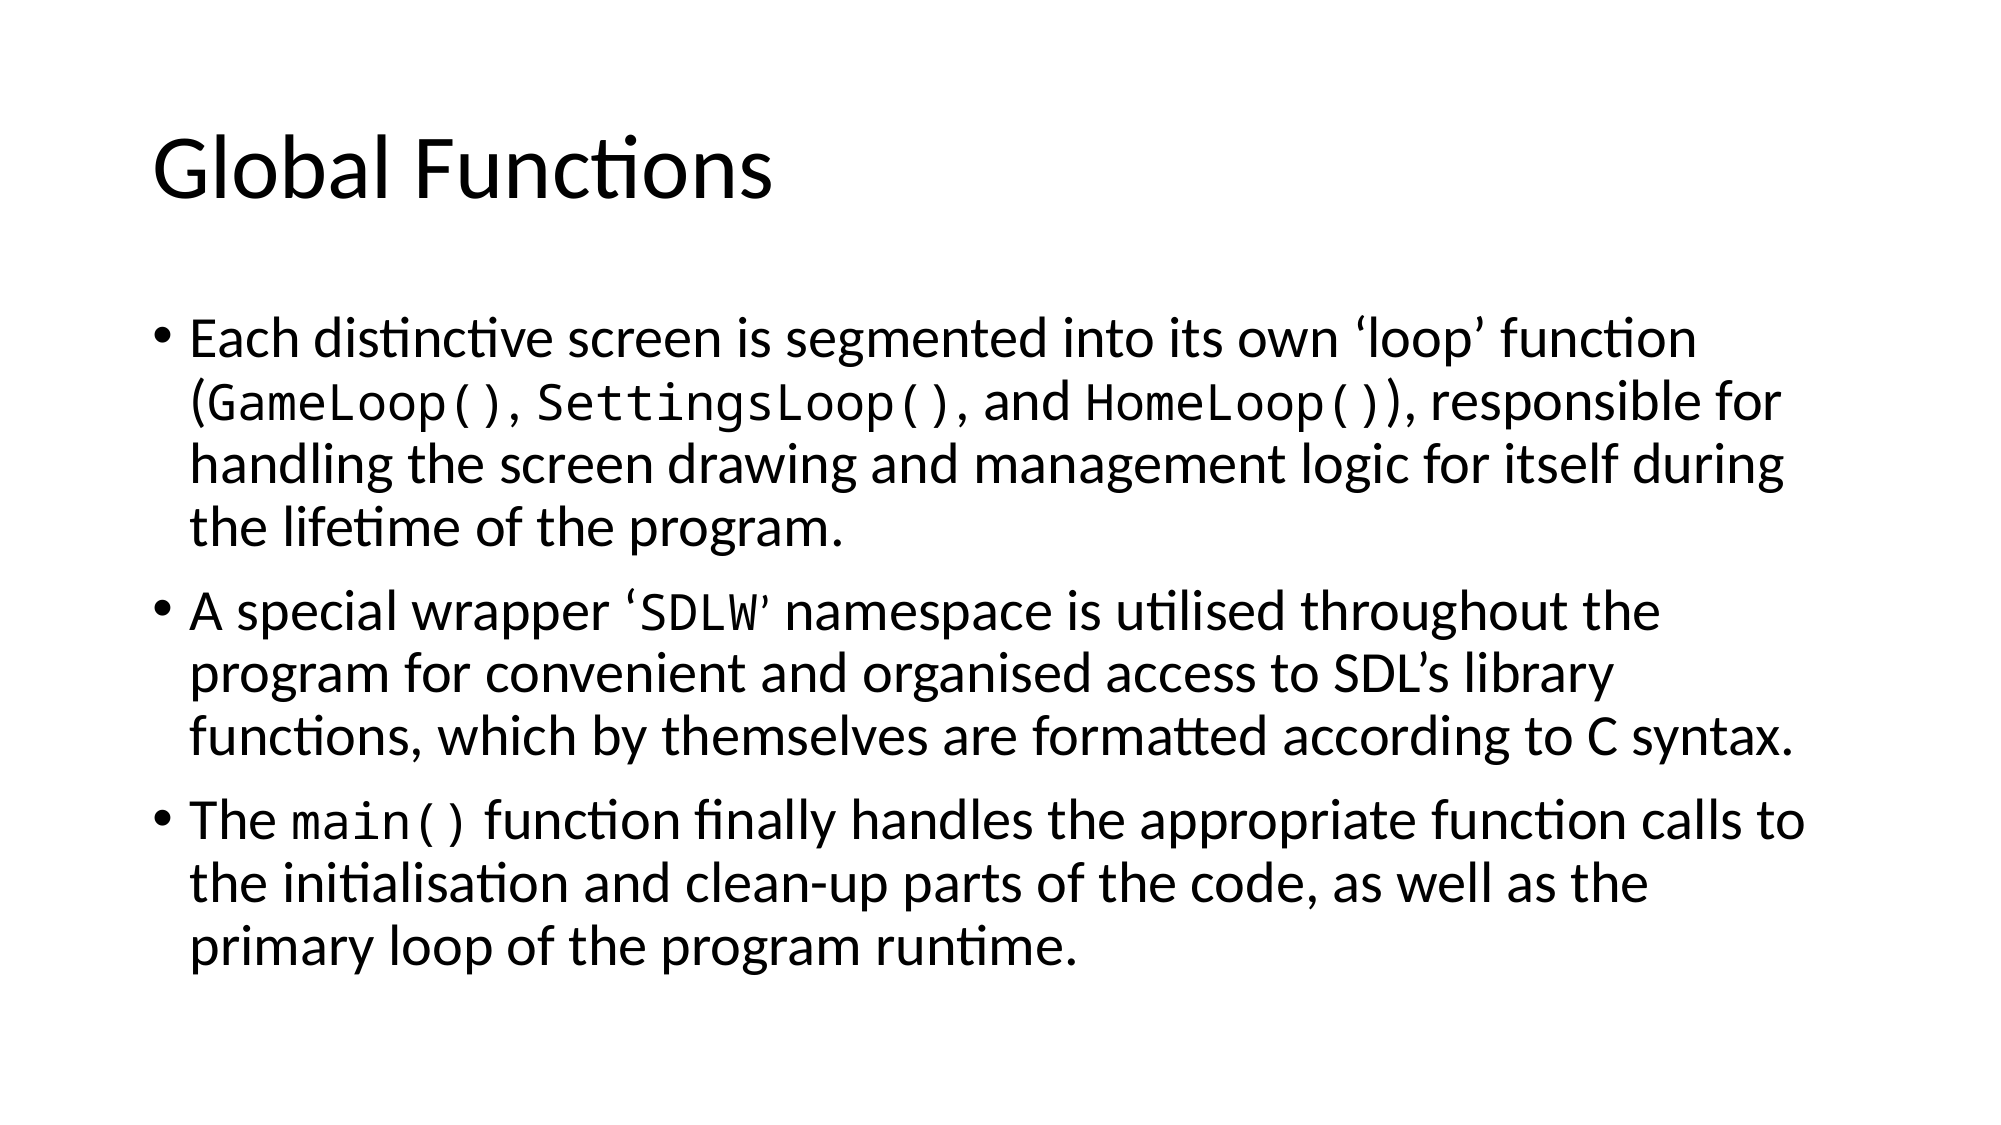

# Global Functions
Each distinctive screen is segmented into its own ‘loop’ function (GameLoop(), SettingsLoop(), and HomeLoop()), responsible for handling the screen drawing and management logic for itself during the lifetime of the program.
A special wrapper ‘SDLW’ namespace is utilised throughout the program for convenient and organised access to SDL’s library functions, which by themselves are formatted according to C syntax.
The main() function finally handles the appropriate function calls to the initialisation and clean-up parts of the code, as well as the primary loop of the program runtime.